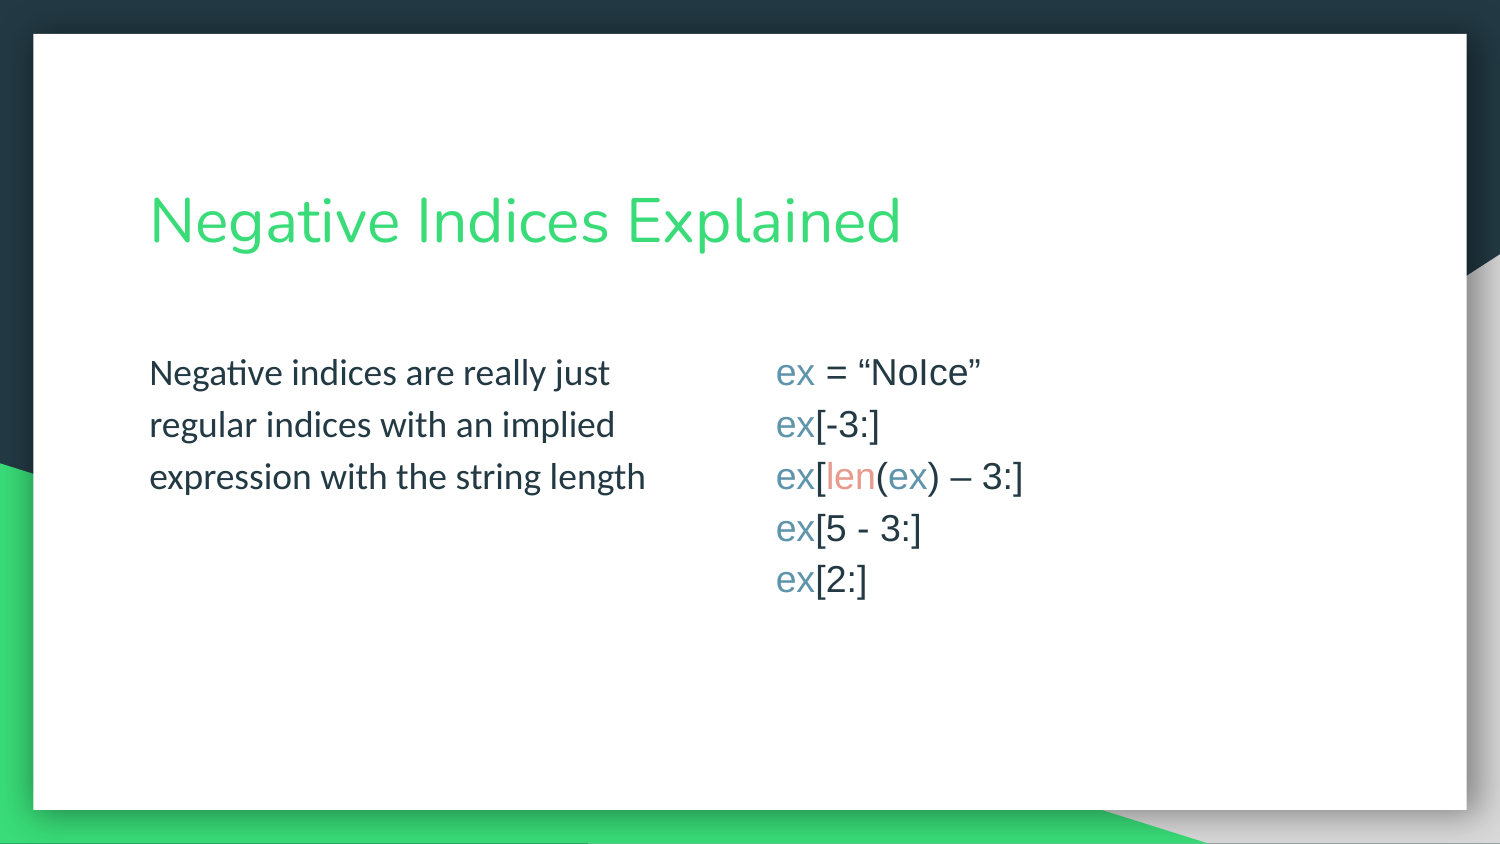

# Negative Indices Explained
Negative indices are really just regular indices with an implied expression with the string length

ex = “NoIce”
ex[-3:]
ex[len(ex) – 3:]
ex[5 - 3:]
ex[2:]